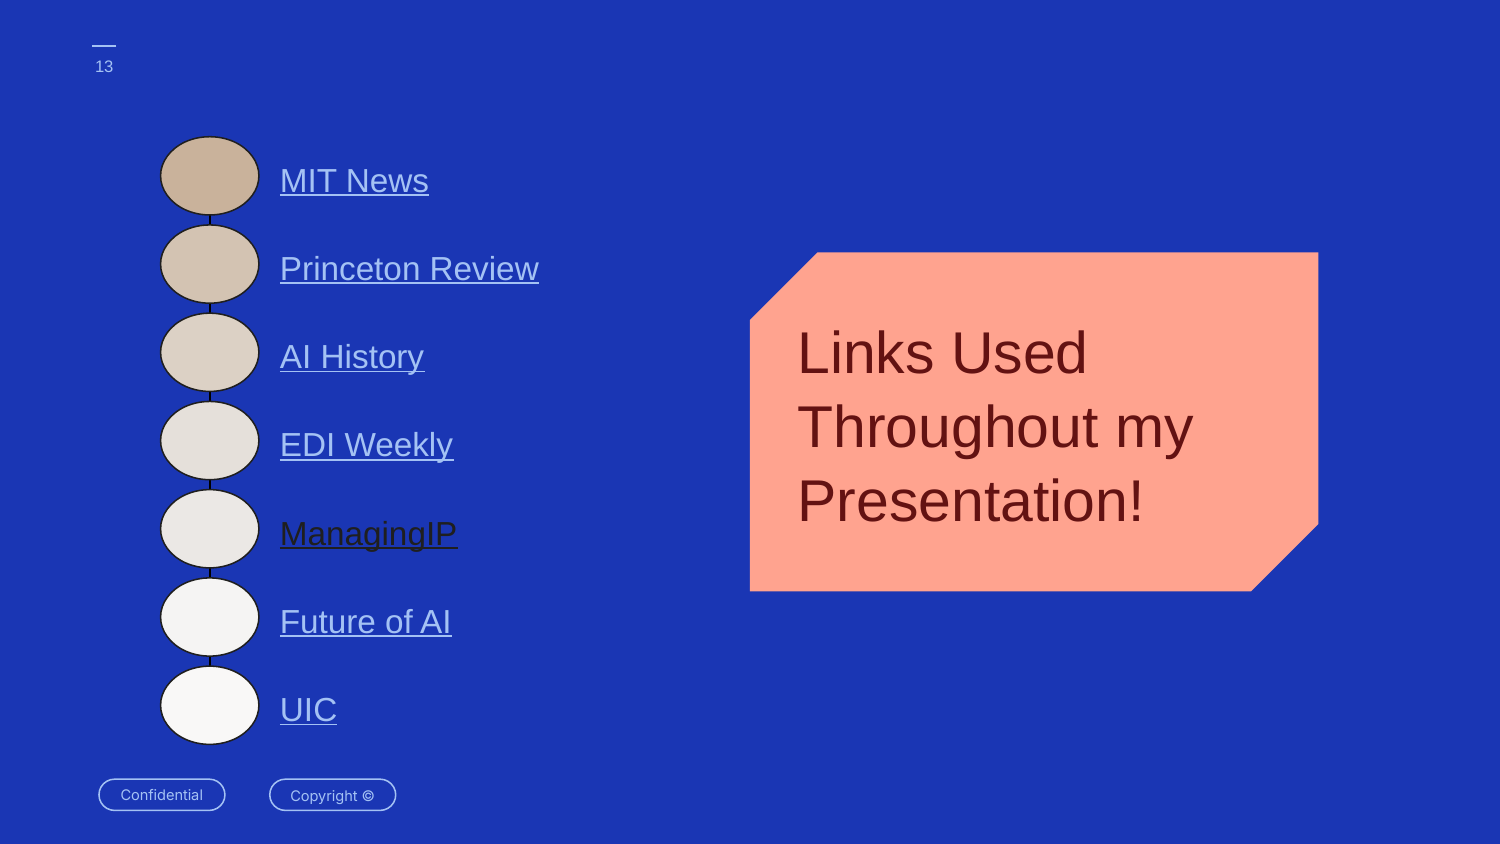

13

MIT News

Princeton Review

AI History
EDI Weekly

ManagingIP

Future of AI

UIC

Links Used Throughout my Presentation!